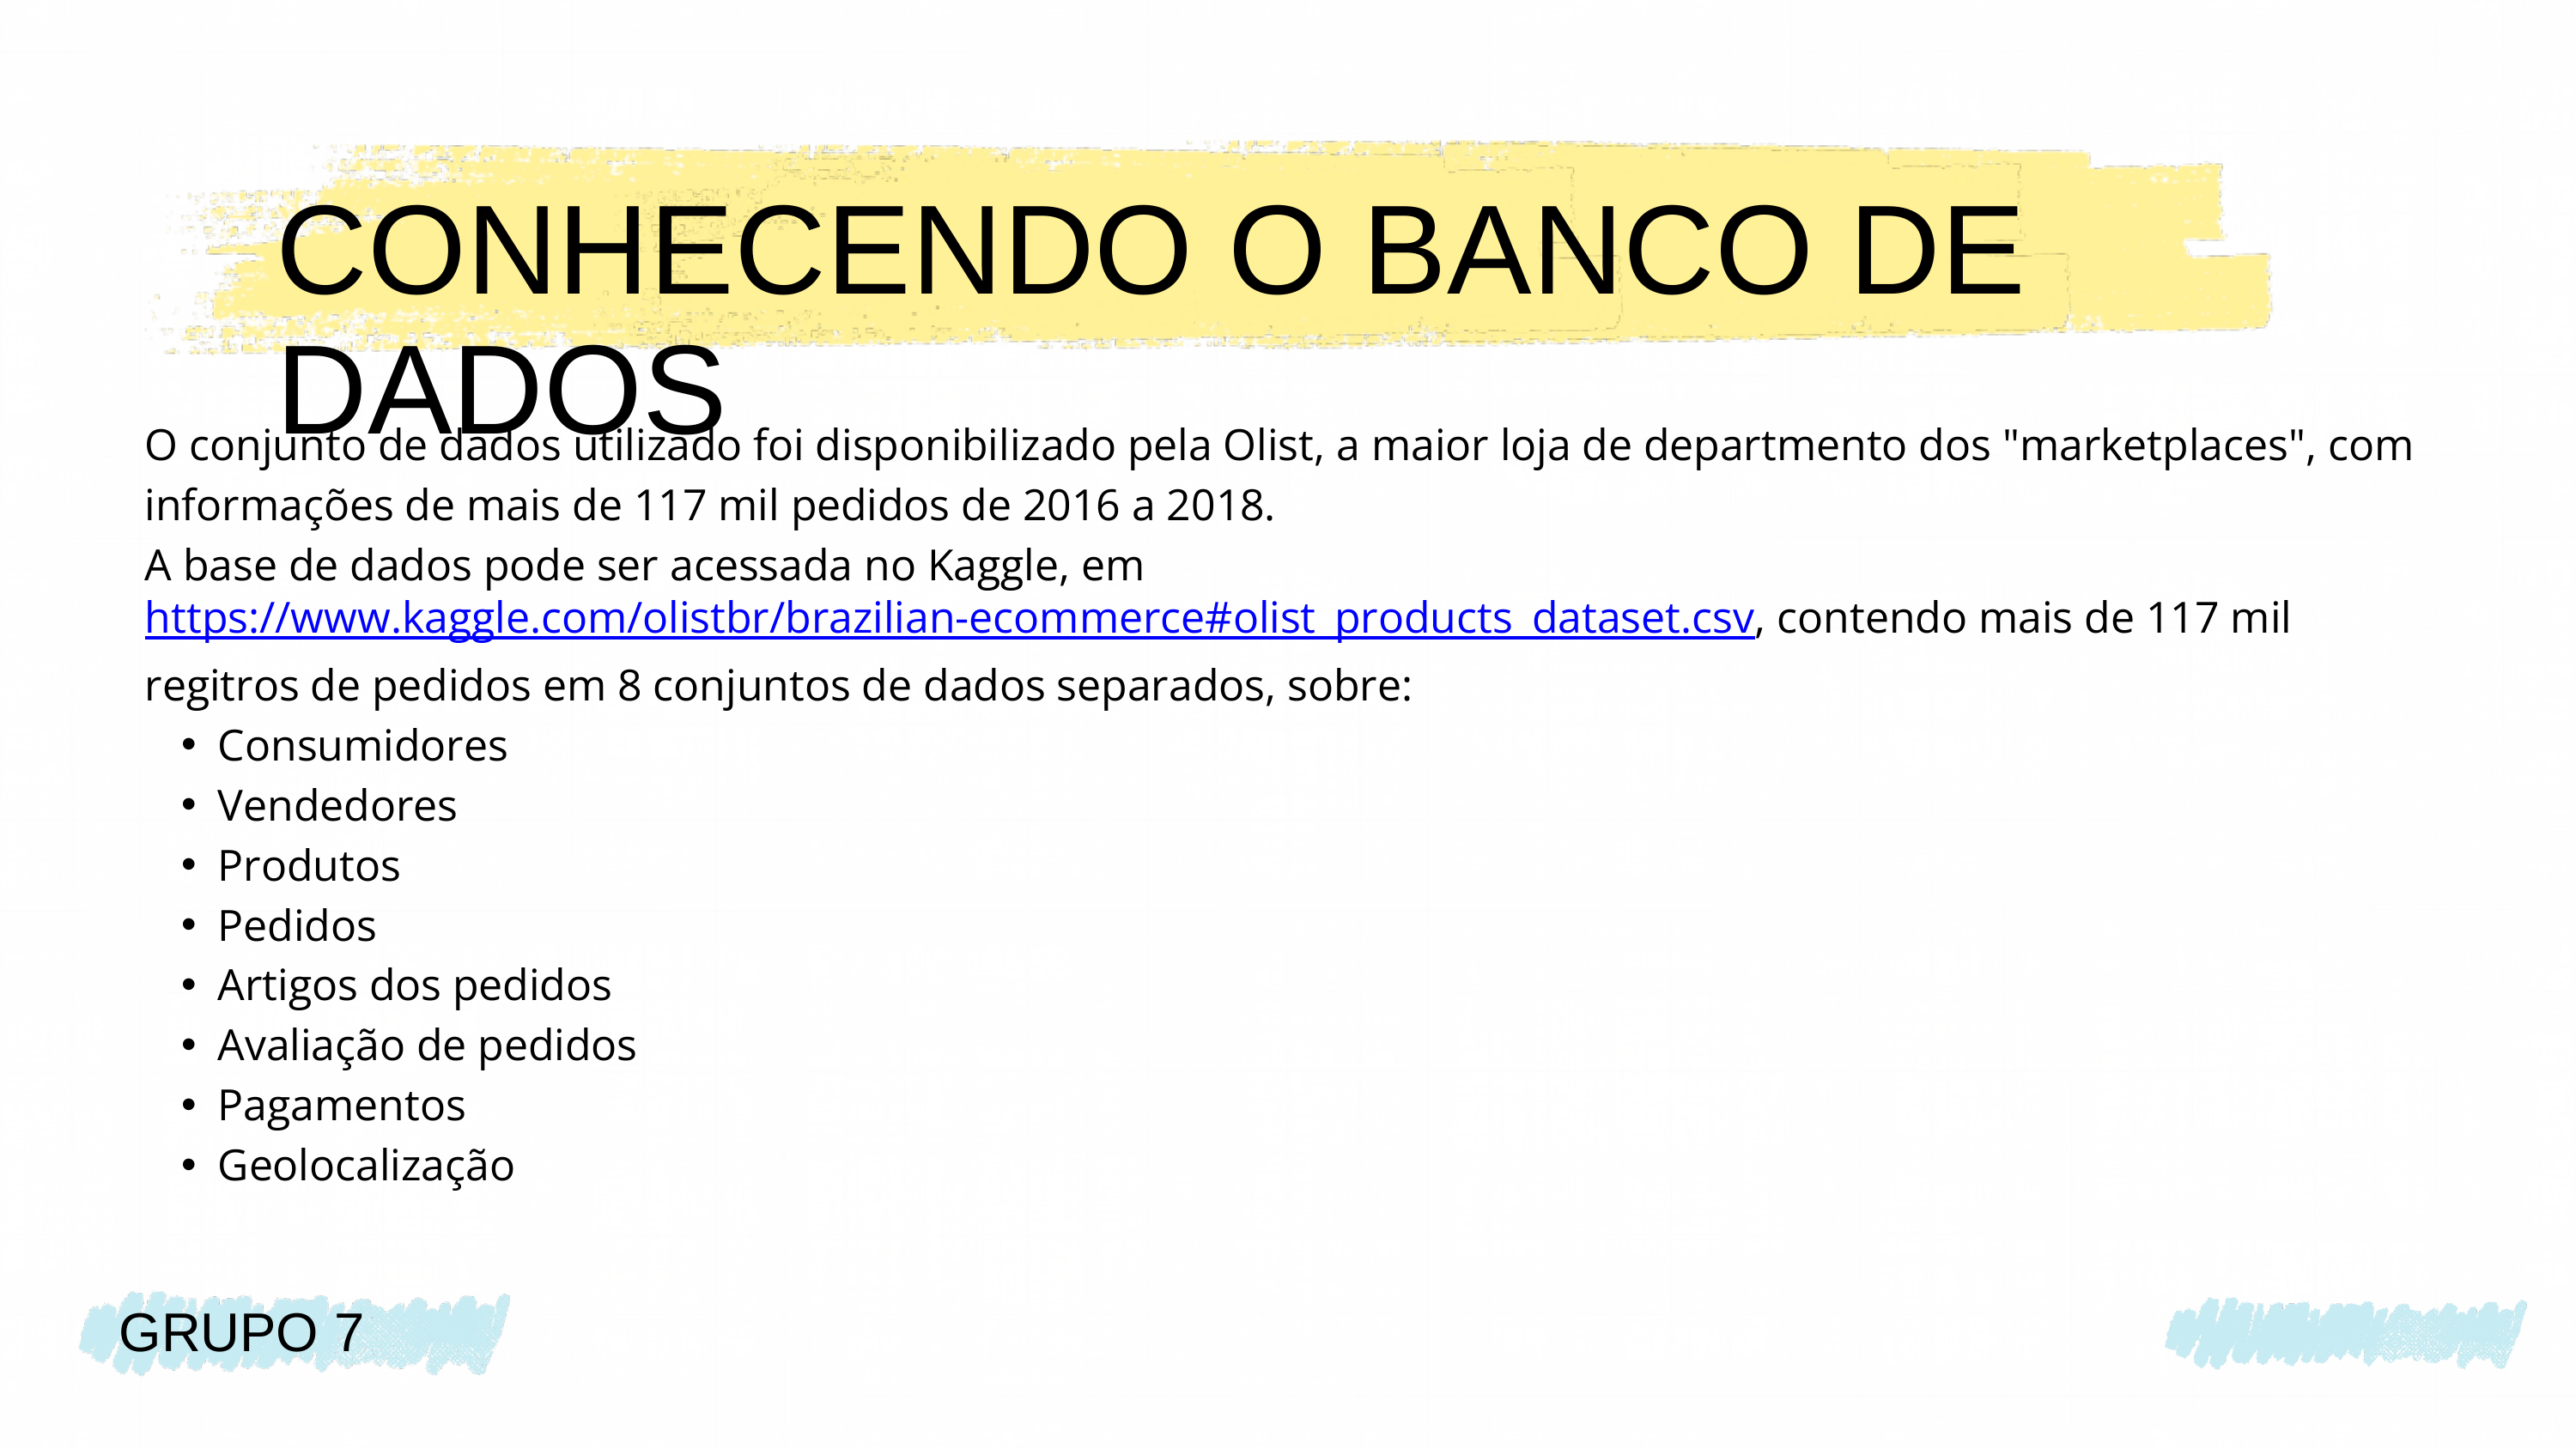

CONHECENDO O BANCO DE DADOS
O conjunto de dados utilizado foi disponibilizado pela Olist, a maior loja de departmento dos "marketplaces", com informações de mais de 117 mil pedidos de 2016 a 2018.
A base de dados pode ser acessada no Kaggle, em https://www.kaggle.com/olistbr/brazilian-ecommerce#olist_products_dataset.csv, contendo mais de 117 mil regitros de pedidos em 8 conjuntos de dados separados, sobre:
Consumidores
Vendedores
Produtos
Pedidos
Artigos dos pedidos
Avaliação de pedidos
Pagamentos
Geolocalização

GRUPO 7